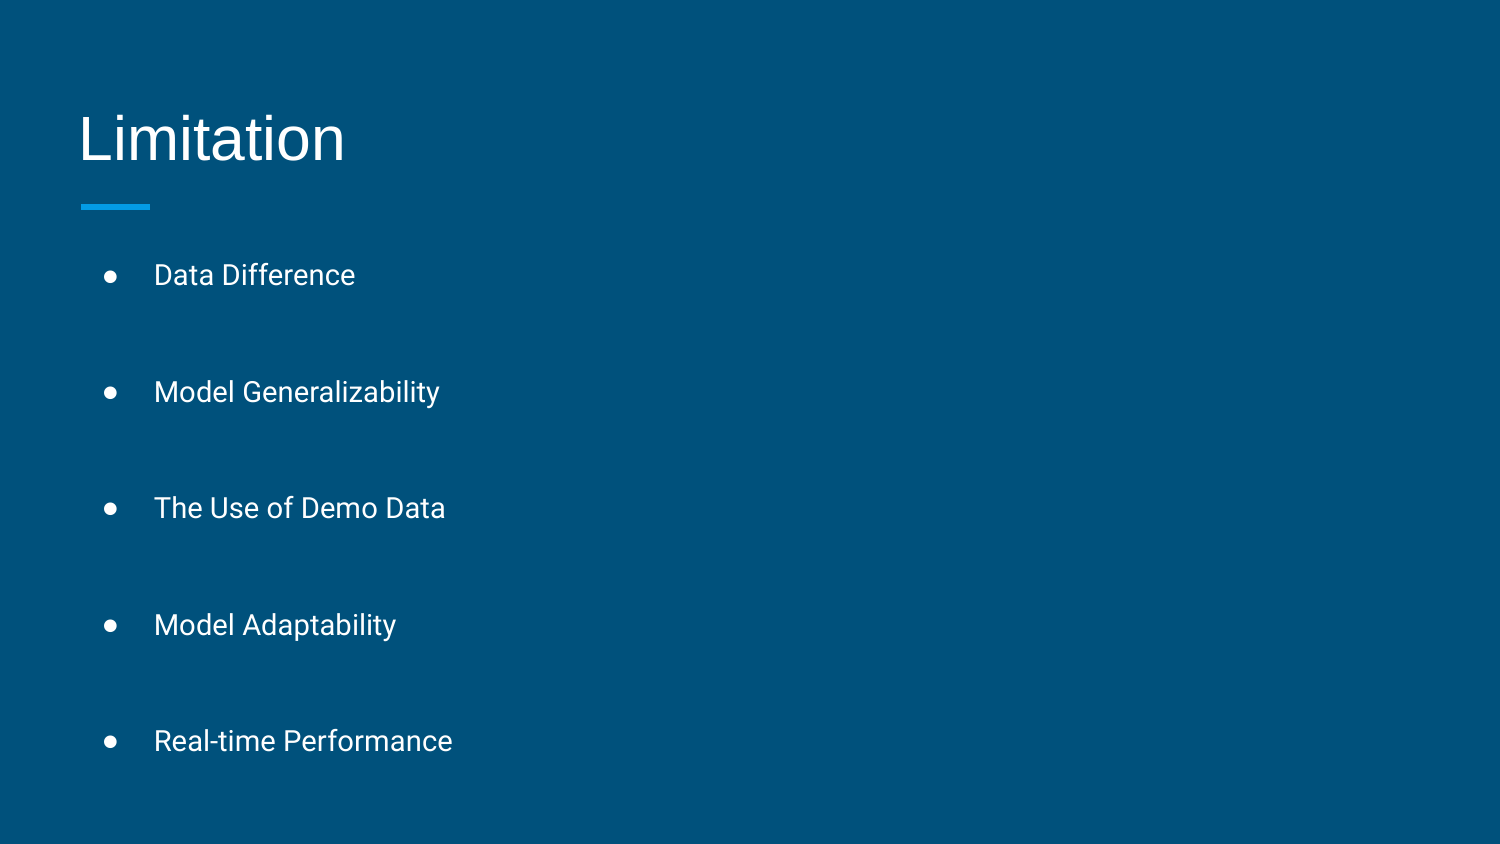

# Limitation
Data Difference

Model Generalizability

The Use of Demo Data

Model Adaptability

Real-time Performance